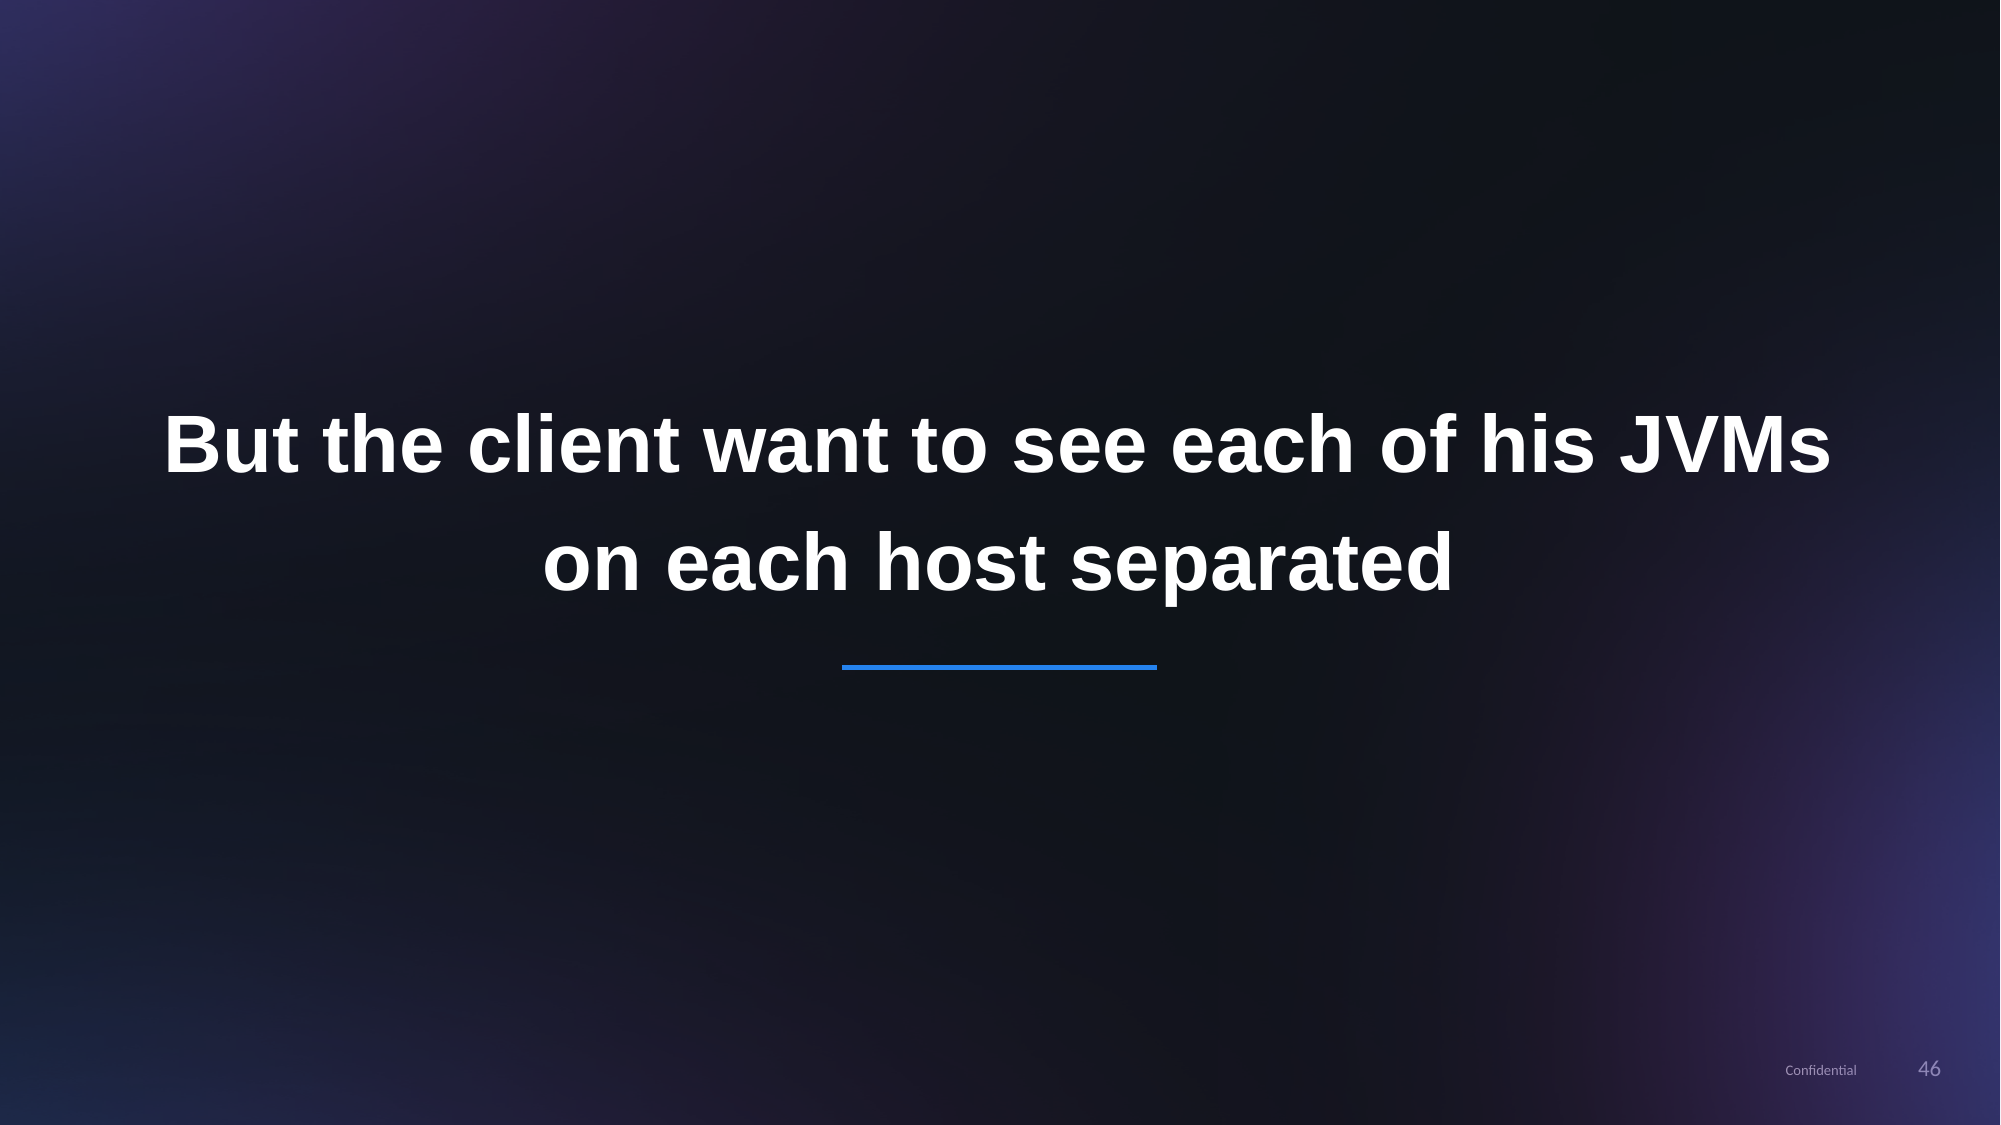

# But the client want to see each of his JVMs on each host separated